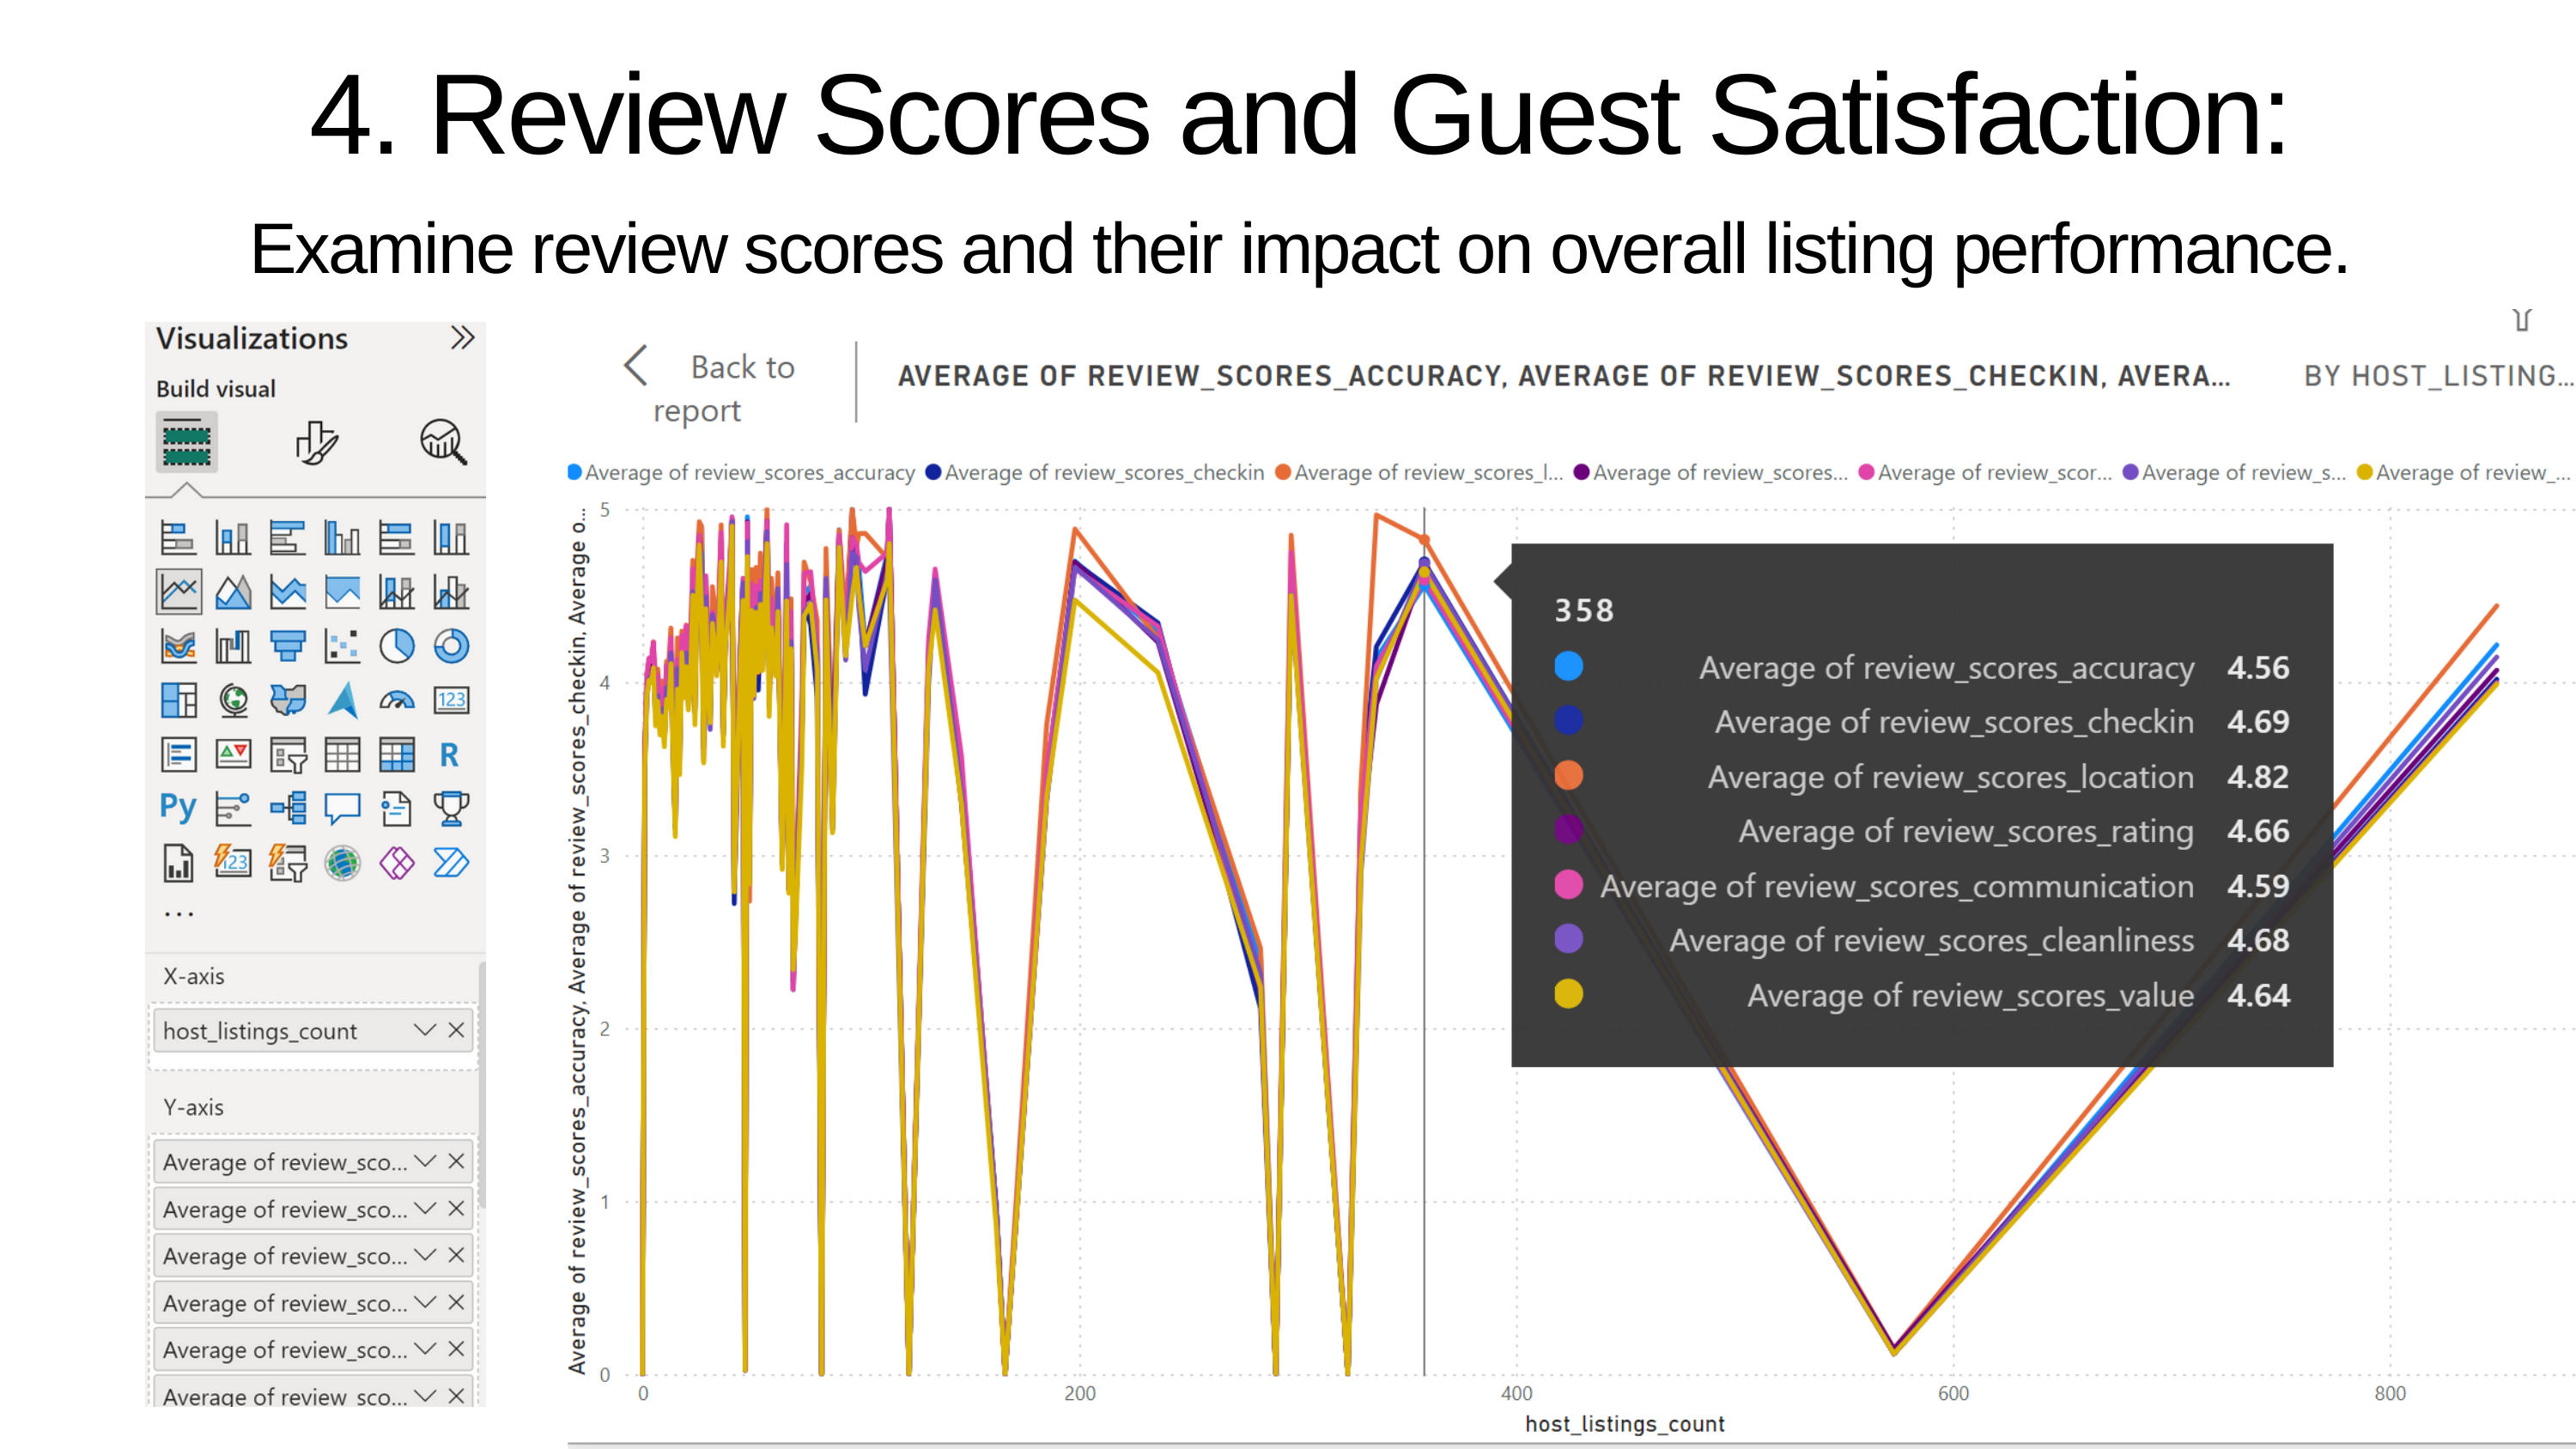

4. Review Scores and Guest Satisfaction:
Examine review scores and their impact on overall listing performance.